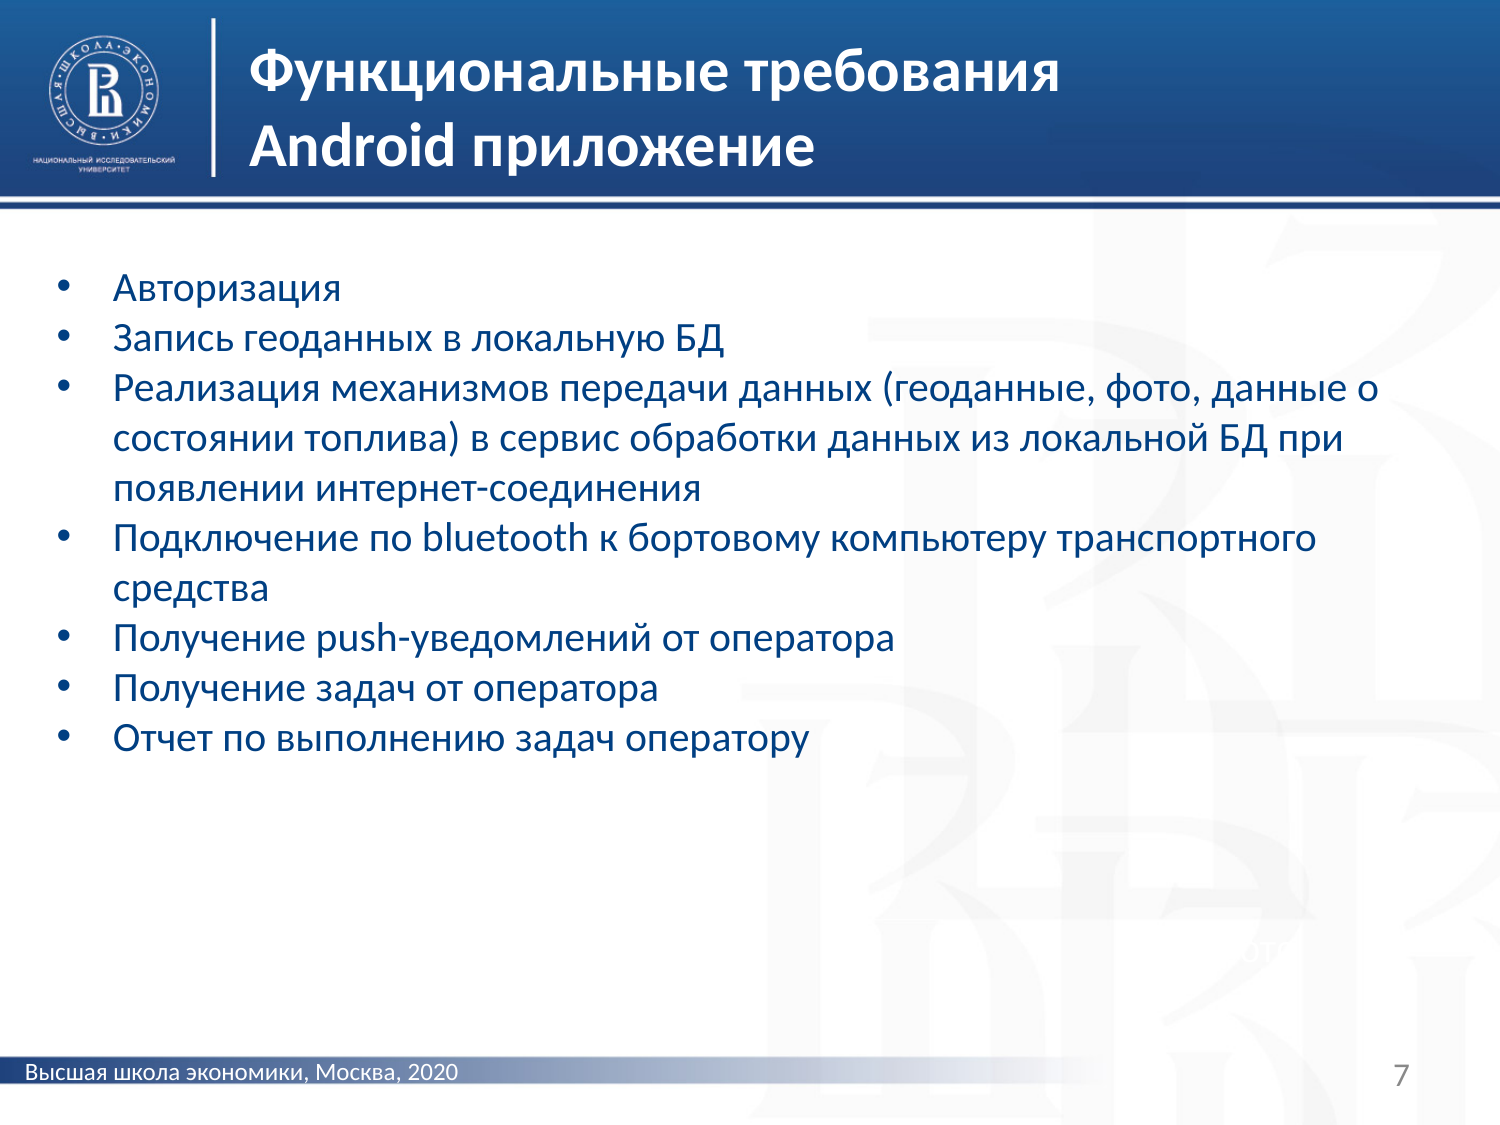

Функциональные требования
Android приложение
Авторизация
Запись геоданных в локальную БД
Реализация механизмов передачи данных (геоданные, фото, данные о состоянии топлива) в сервис обработки данных из локальной БД при появлении интернет-соединения
Подключение по bluetooth к бортовому компьютеру транспортного средства
Получение push-уведомлений от оператора
Получение задач от оператора
Отчет по выполнению задач оператору
фото
Высшая школа экономики, Москва, 2020
7